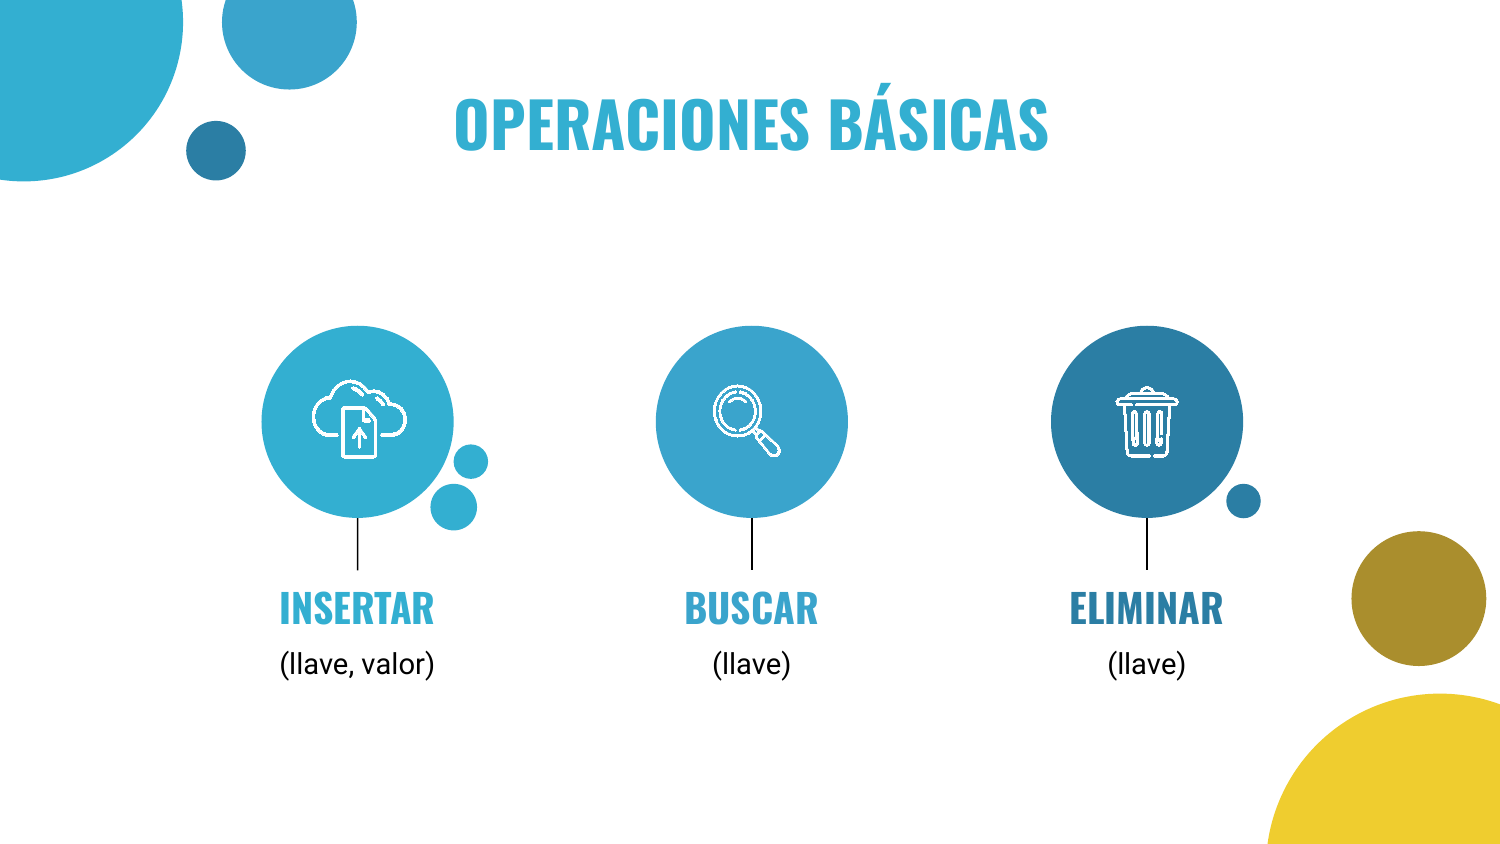

# OPERACIONES BÁSICAS

ELIMINAR
INSERTAR
BUSCAR
(llave, valor)

(llave)

(llave)